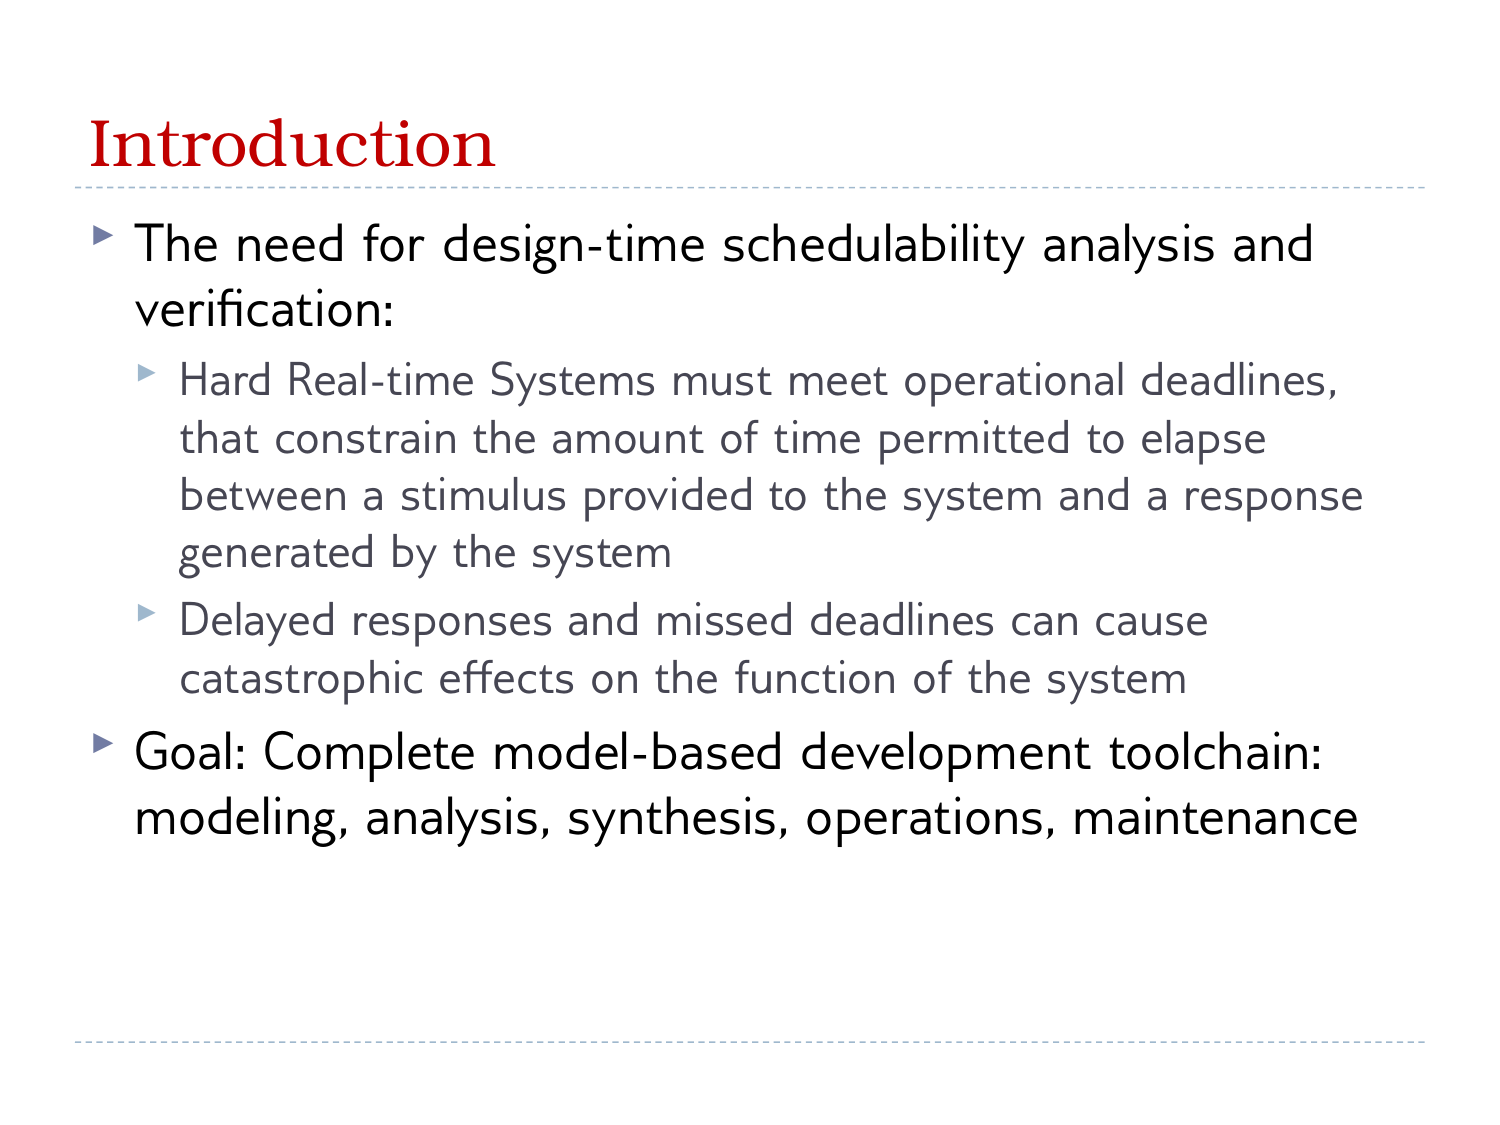

# Introduction
The need for design-time schedulability analysis and verification:
Hard Real-time Systems must meet operational deadlines, that constrain the amount of time permitted to elapse between a stimulus provided to the system and a response generated by the system
Delayed responses and missed deadlines can cause catastrophic effects on the function of the system
Goal: Complete model-based development toolchain: modeling, analysis, synthesis, operations, maintenance